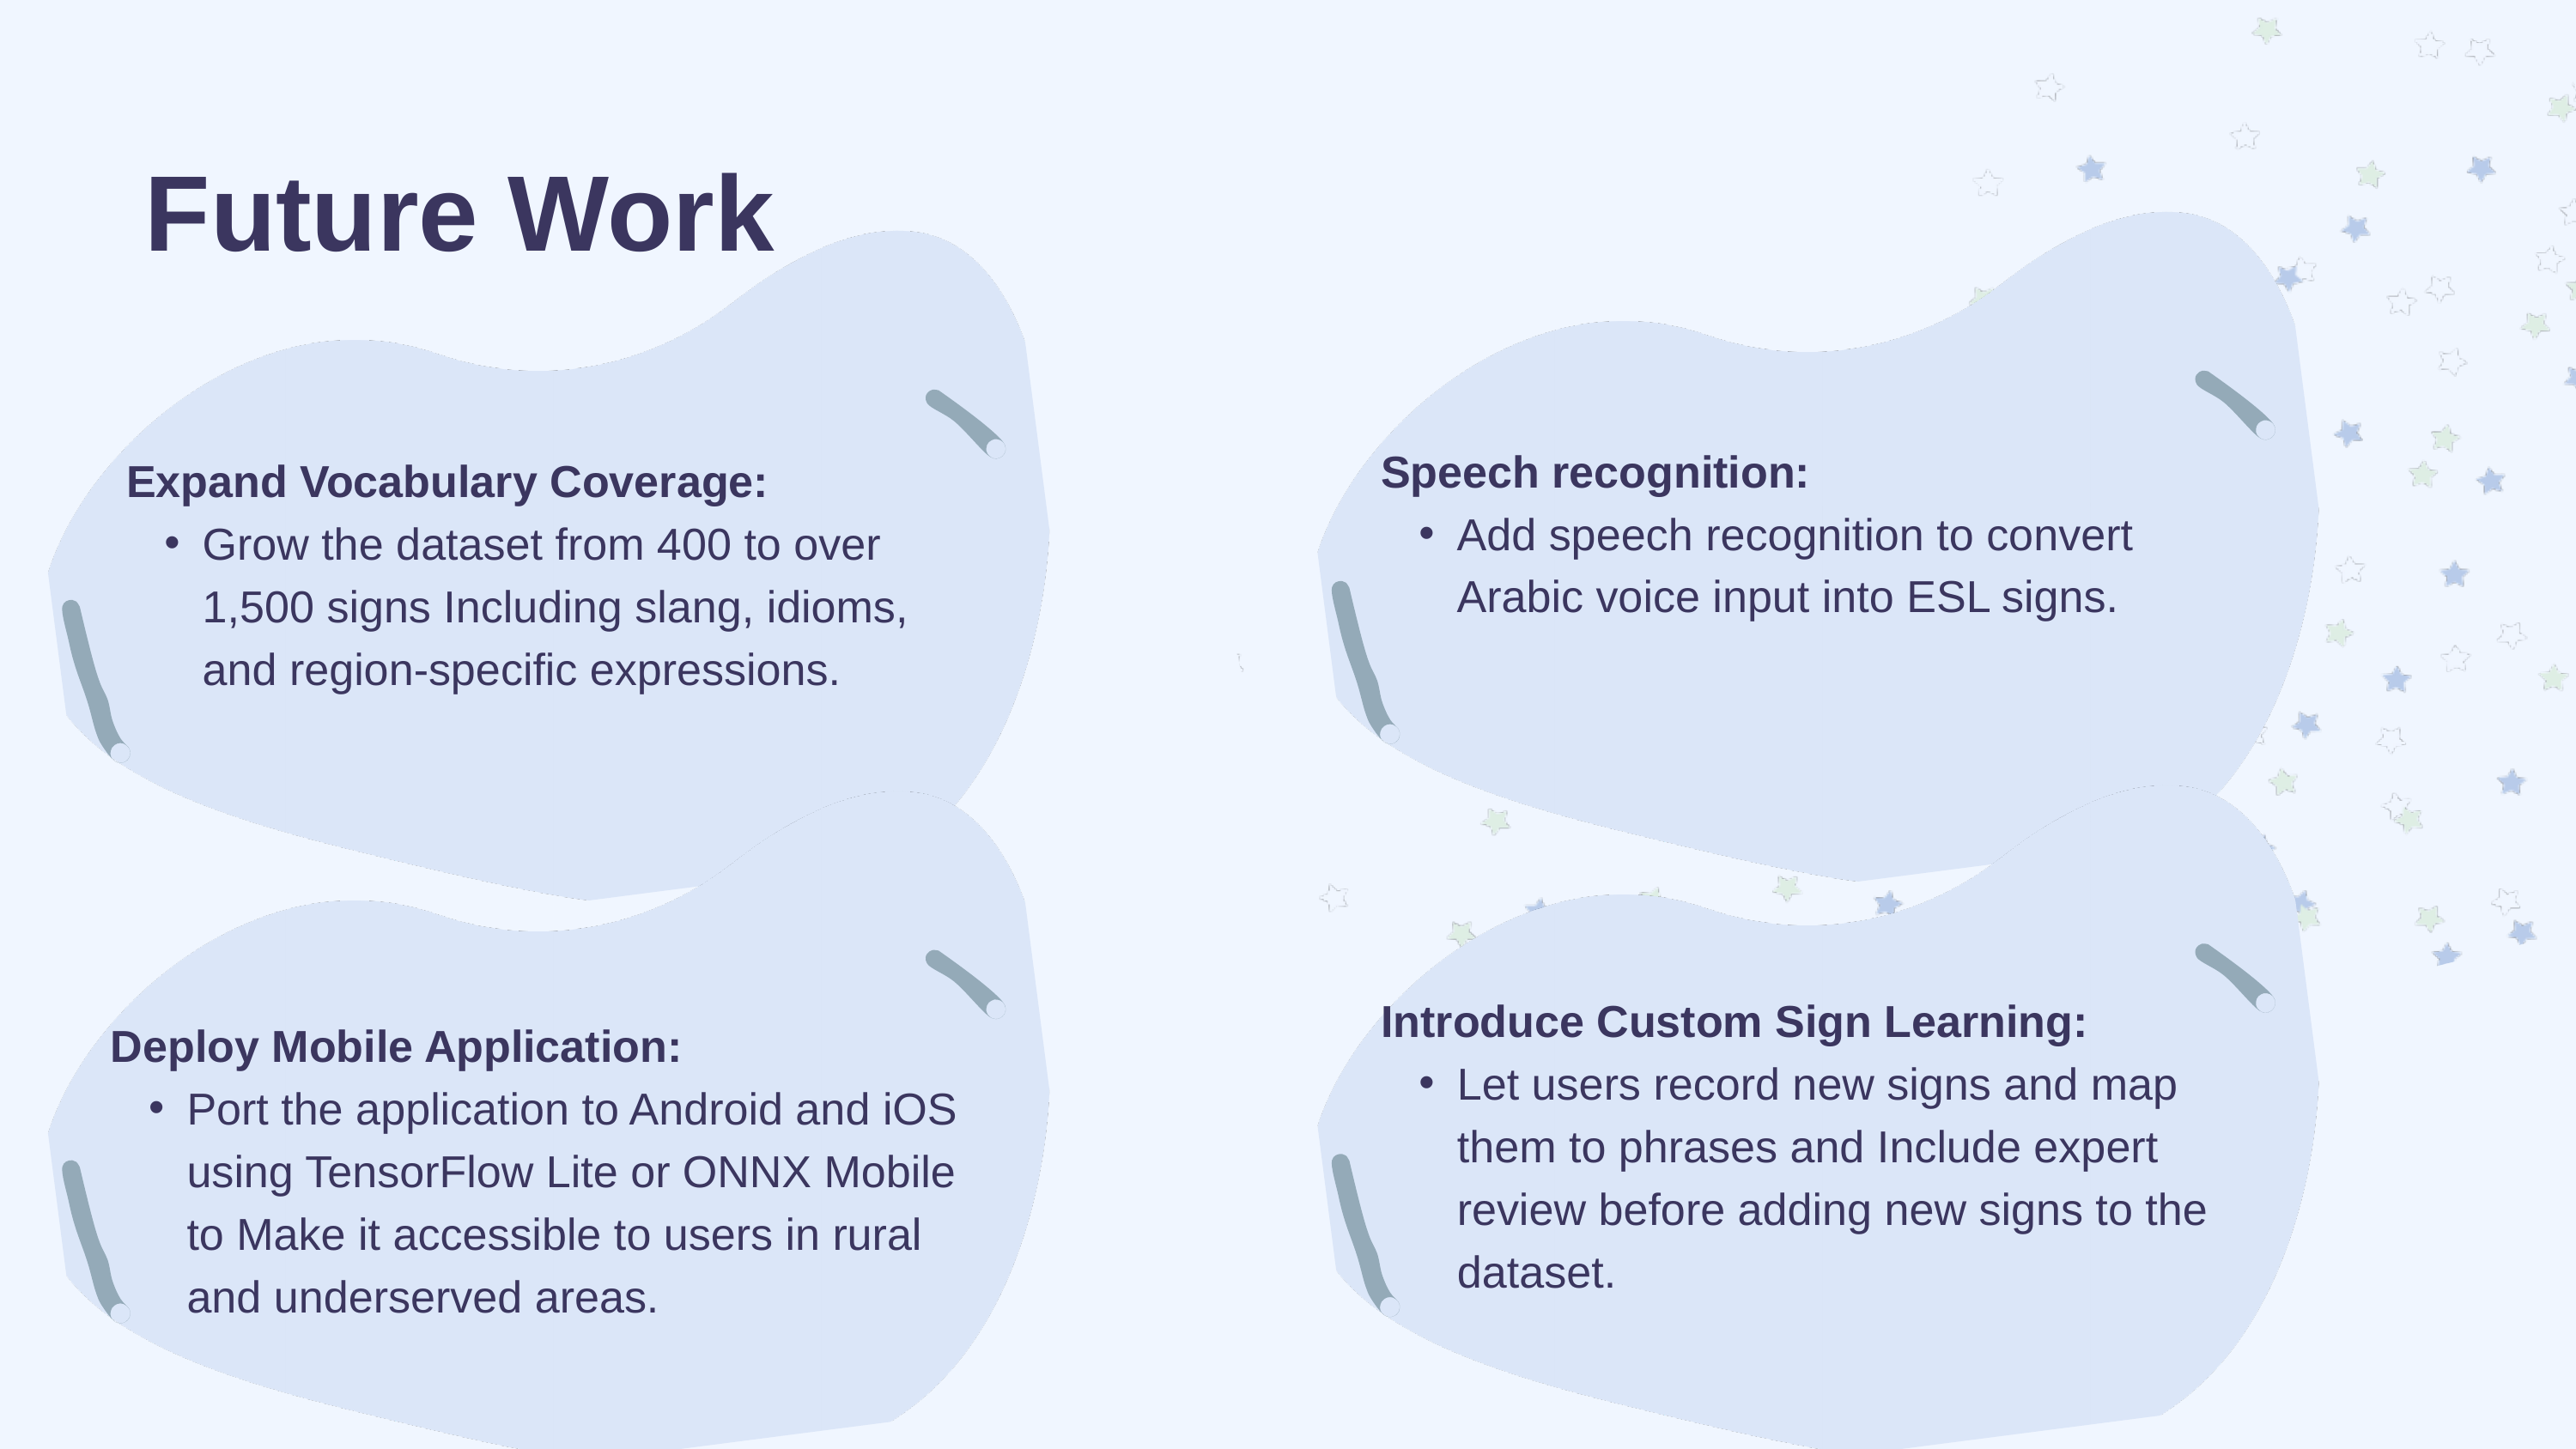

Future Work

Speech recognition:
Add speech recognition to convert Arabic voice input into ESL signs.

Expand Vocabulary Coverage:
Grow the dataset from 400 to over 1,500 signs Including slang, idioms, and region-specific expressions.

Introduce Custom Sign Learning:
Let users record new signs and map them to phrases and Include expert review before adding new signs to the dataset.
Deploy Mobile Application:
Port the application to Android and iOS using TensorFlow Lite or ONNX Mobile to Make it accessible to users in rural and underserved areas.